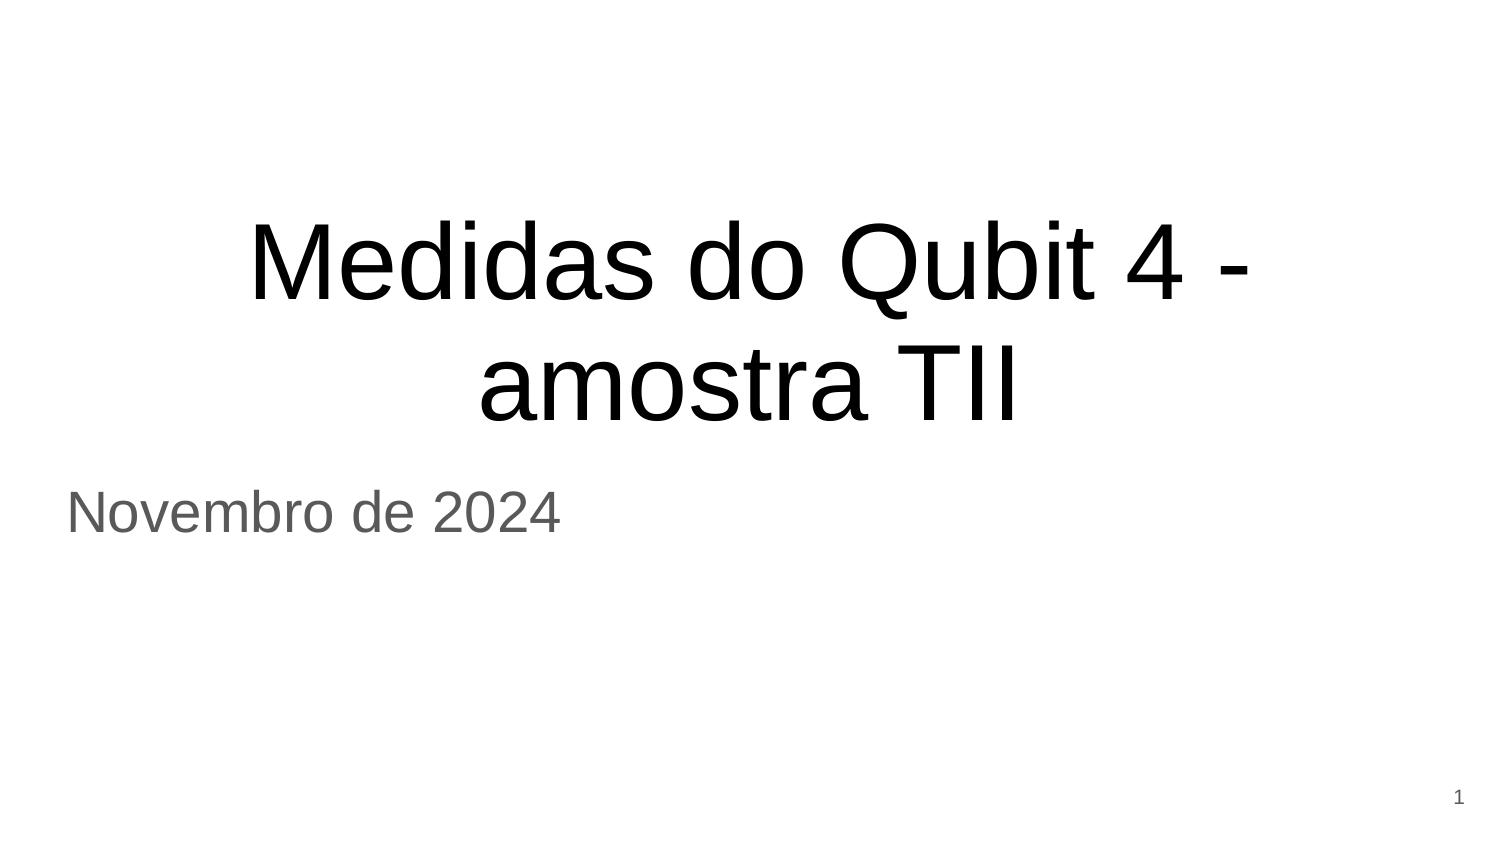

# Medidas do Qubit 4 - amostra TII
Novembro de 2024
1